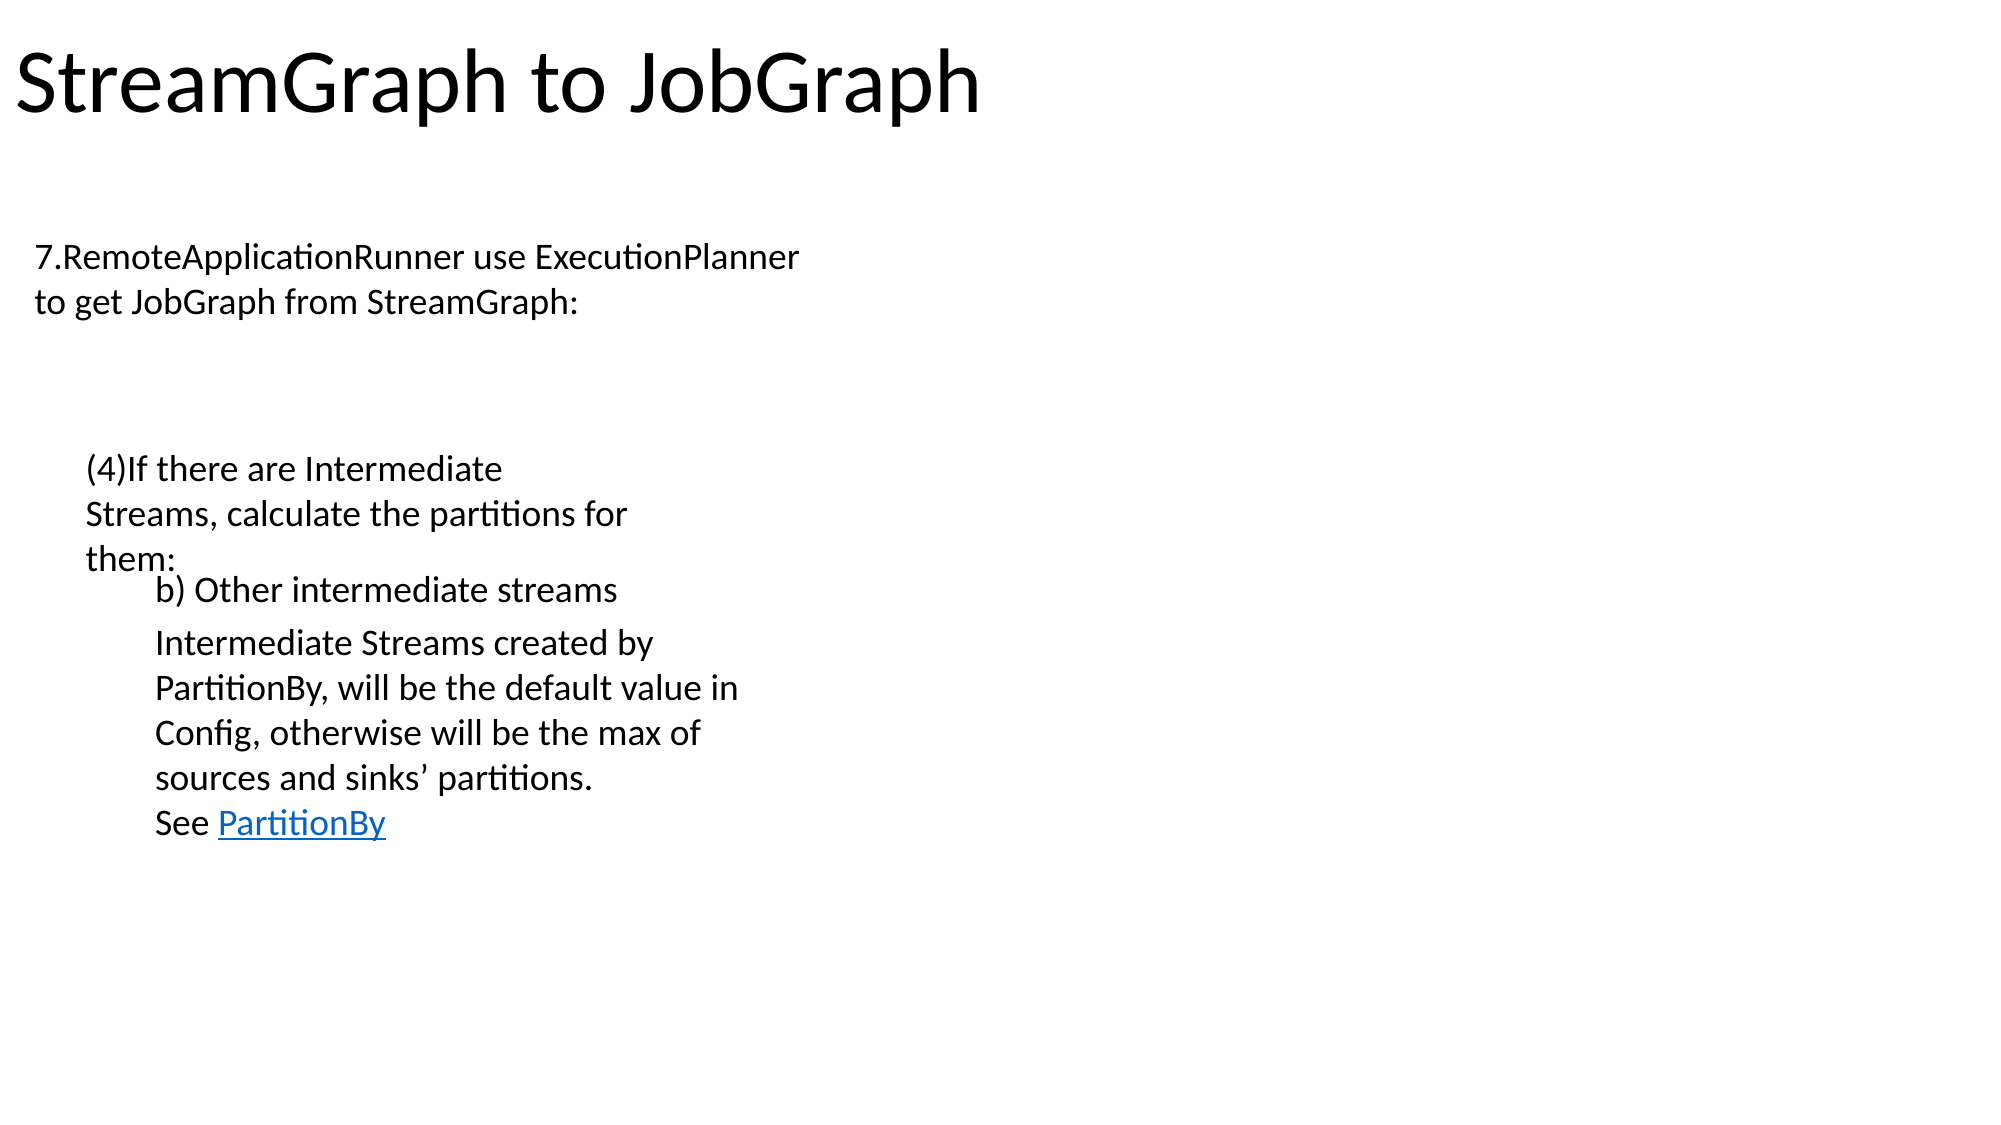

# StreamGraph to JobGraph
7.RemoteApplicationRunner use ExecutionPlanner to get JobGraph from StreamGraph:
(4)If there are Intermediate Streams, calculate the partitions for them:

b) Other intermediate streams

Intermediate Streams created by PartitionBy, will be the default value in Config, otherwise will be the max of sources and sinks’ partitions.
See PartitionBy